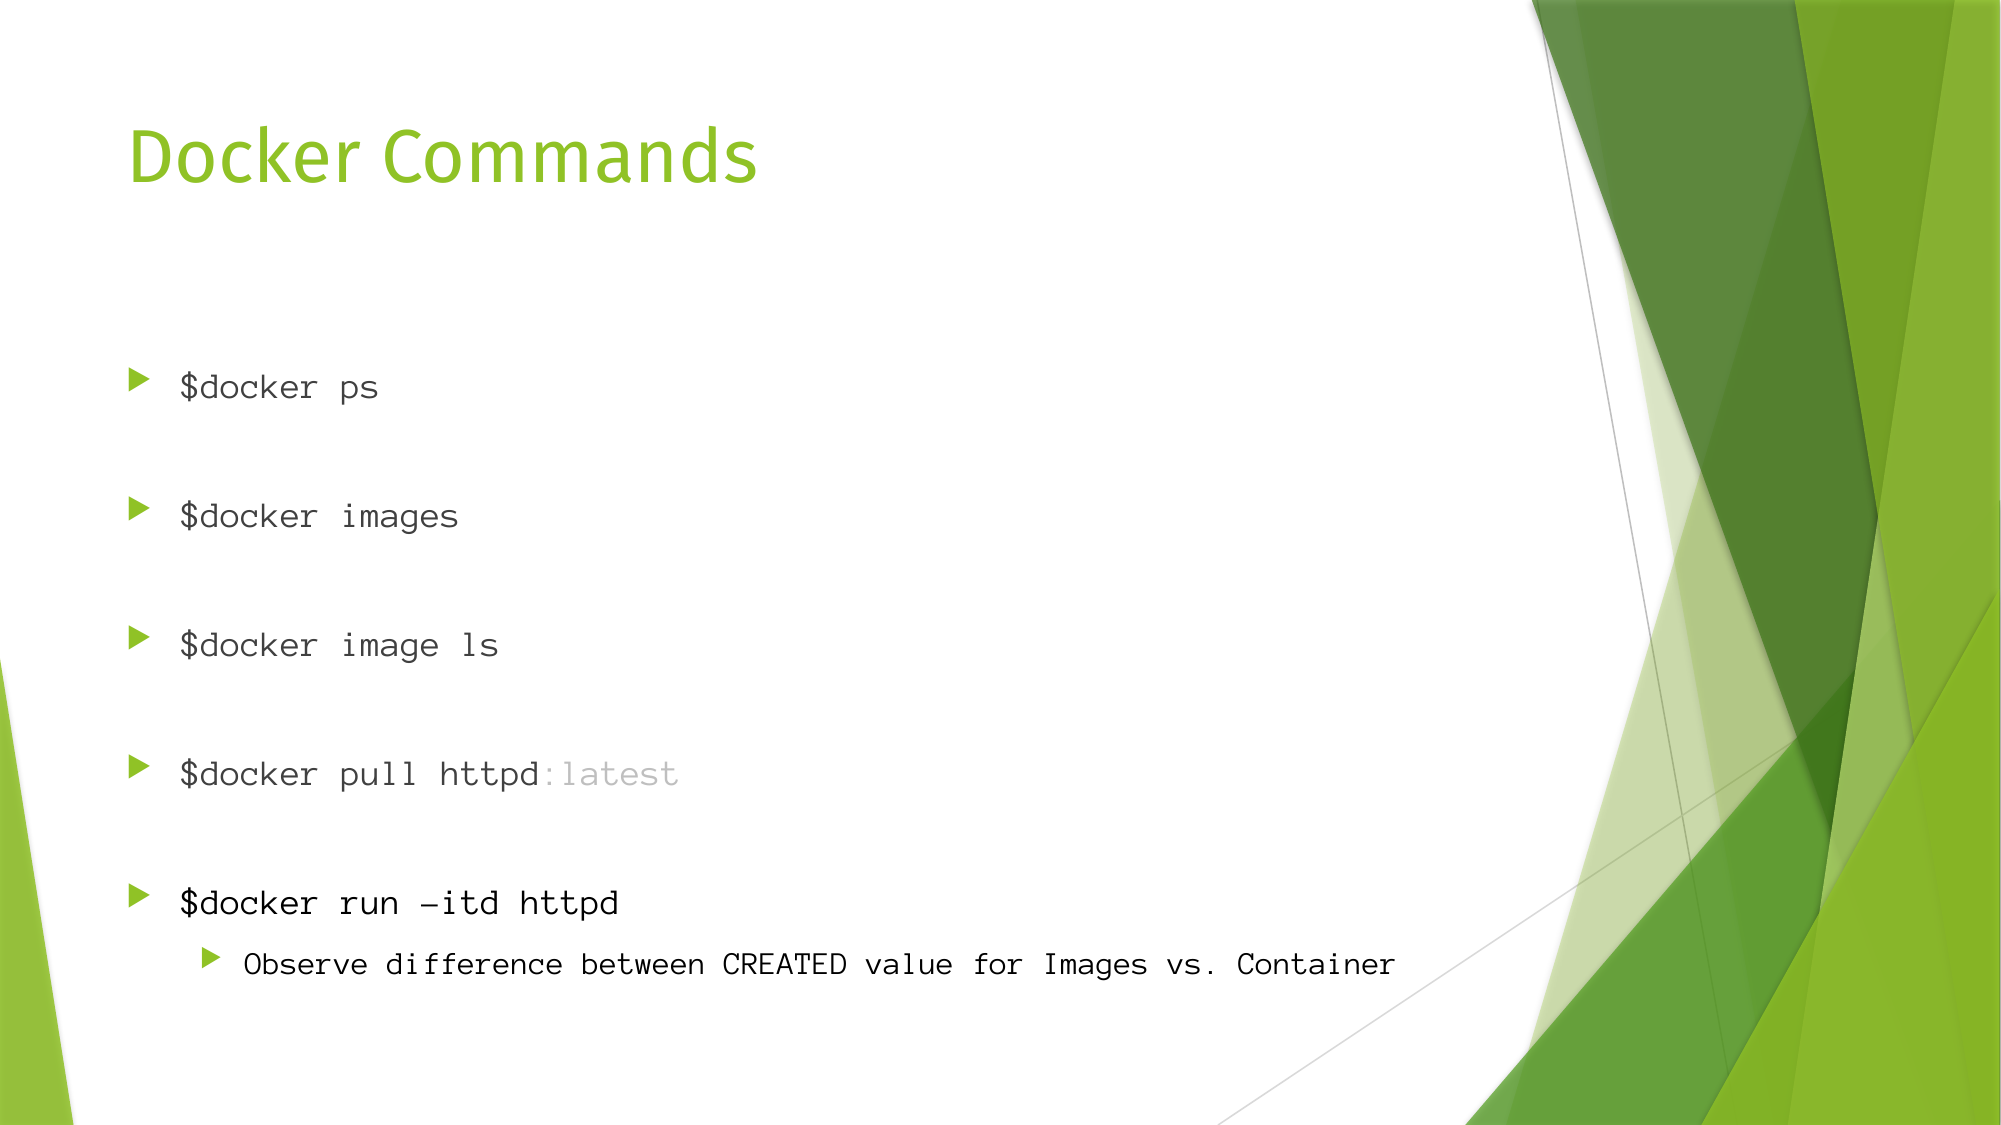

# Docker Commands
$docker ps

$docker images

$docker image ls

$docker pull httpd:latest

$docker run –itd httpd
Observe difference between CREATED value for Images vs. Container